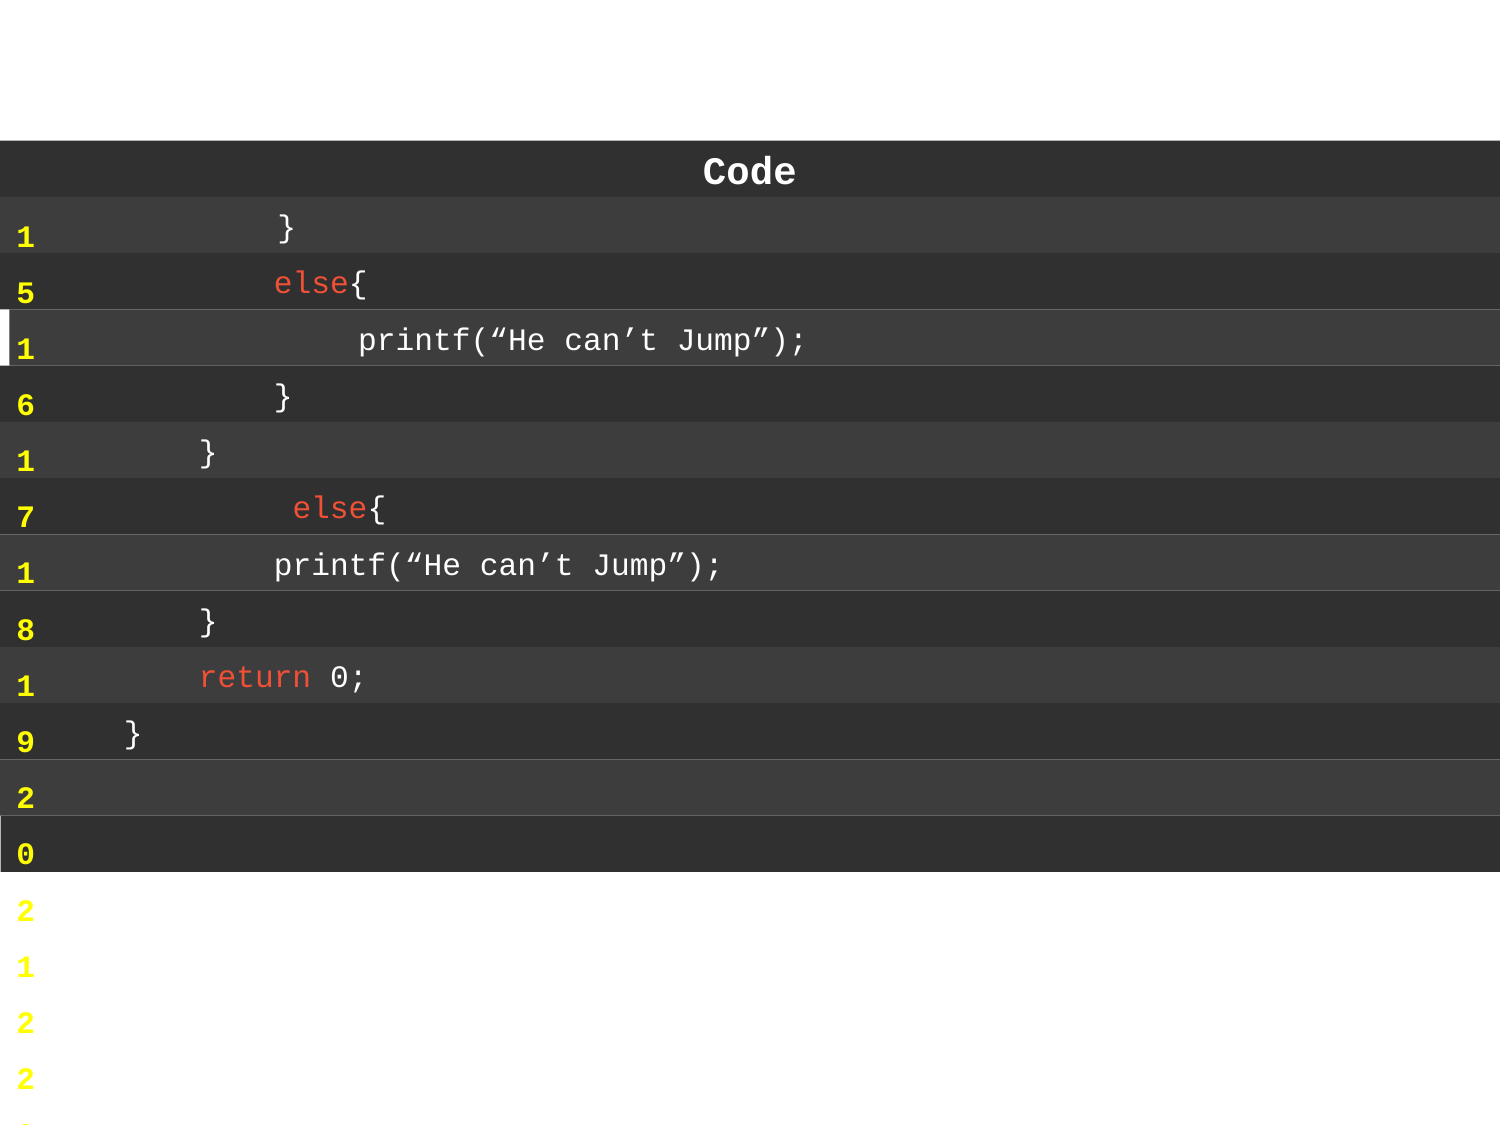

Code
15
16
17
18
19
20
21
22
23
24
25
26
27
28
          }
          else{
              printf(“He can’t Jump”);
          }
      }
  	   else{
          printf(“He can’t Jump”);
      }
      return 0;
  }